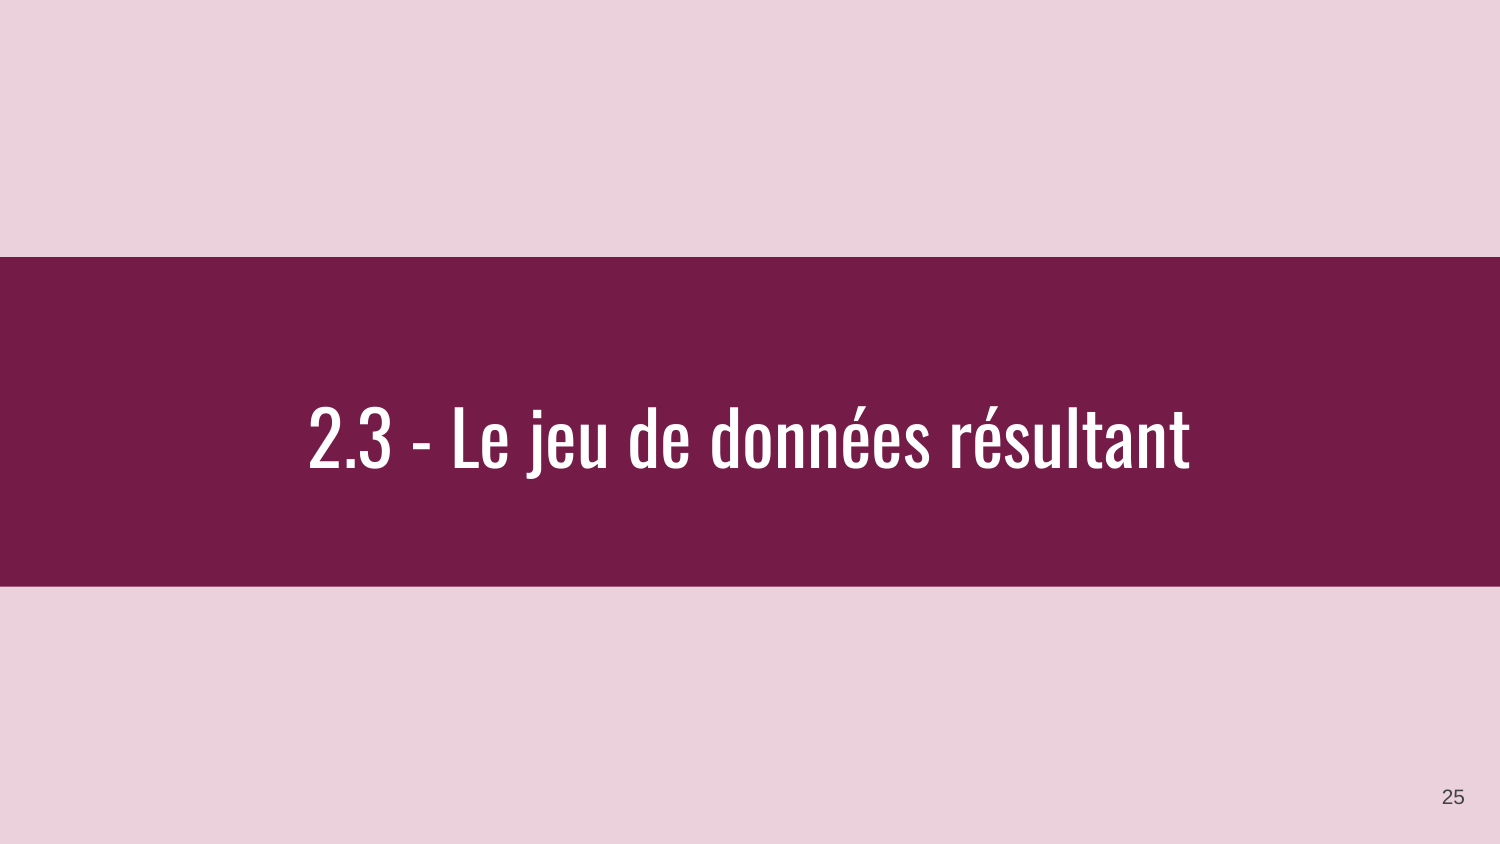

# 2.3 - Le jeu de données résultant
25